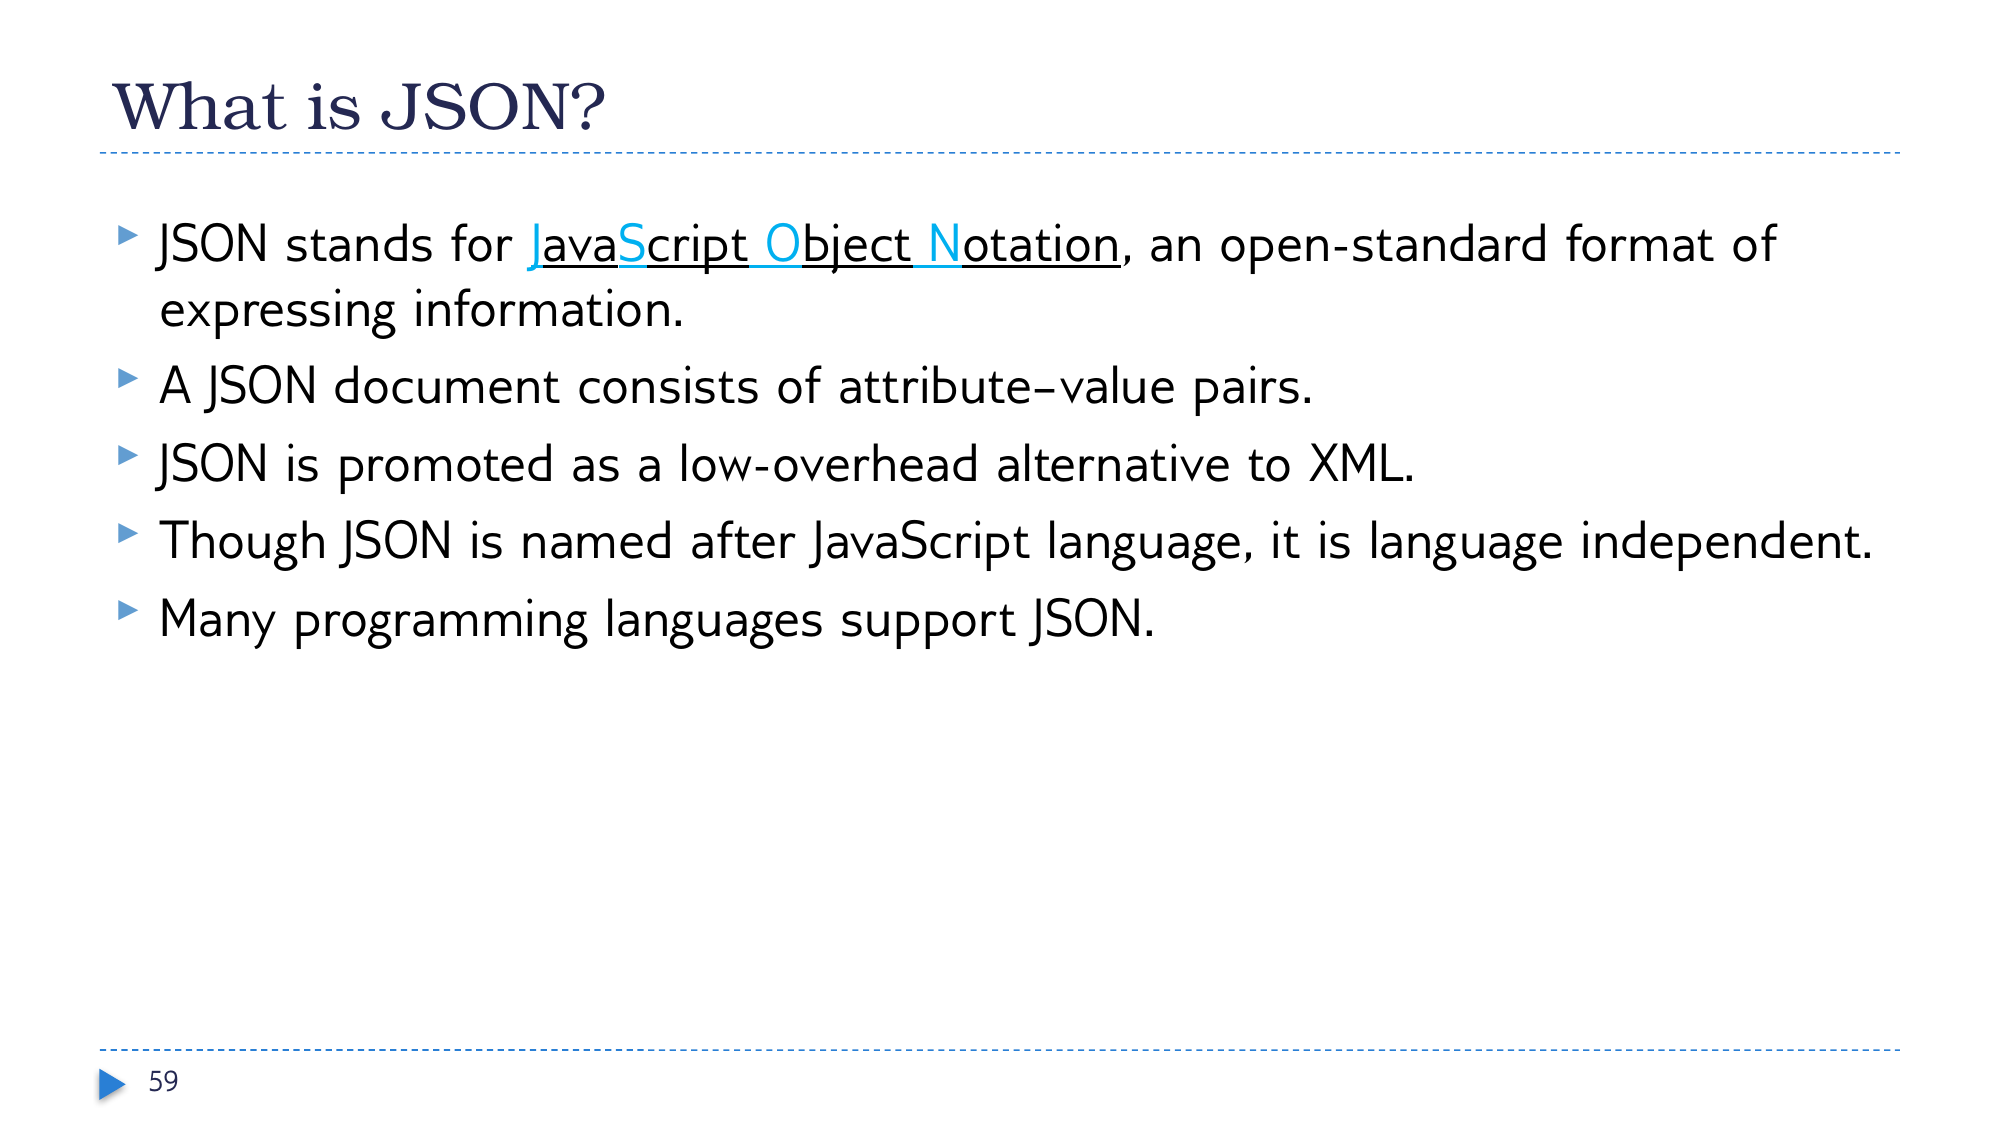

# What is JSON?
JSON stands for JavaScript Object Notation, an open-standard format of expressing information.
A JSON document consists of attribute–value pairs.
JSON is promoted as a low-overhead alternative to XML.
Though JSON is named after JavaScript language, it is language independent.
Many programming languages support JSON.
59